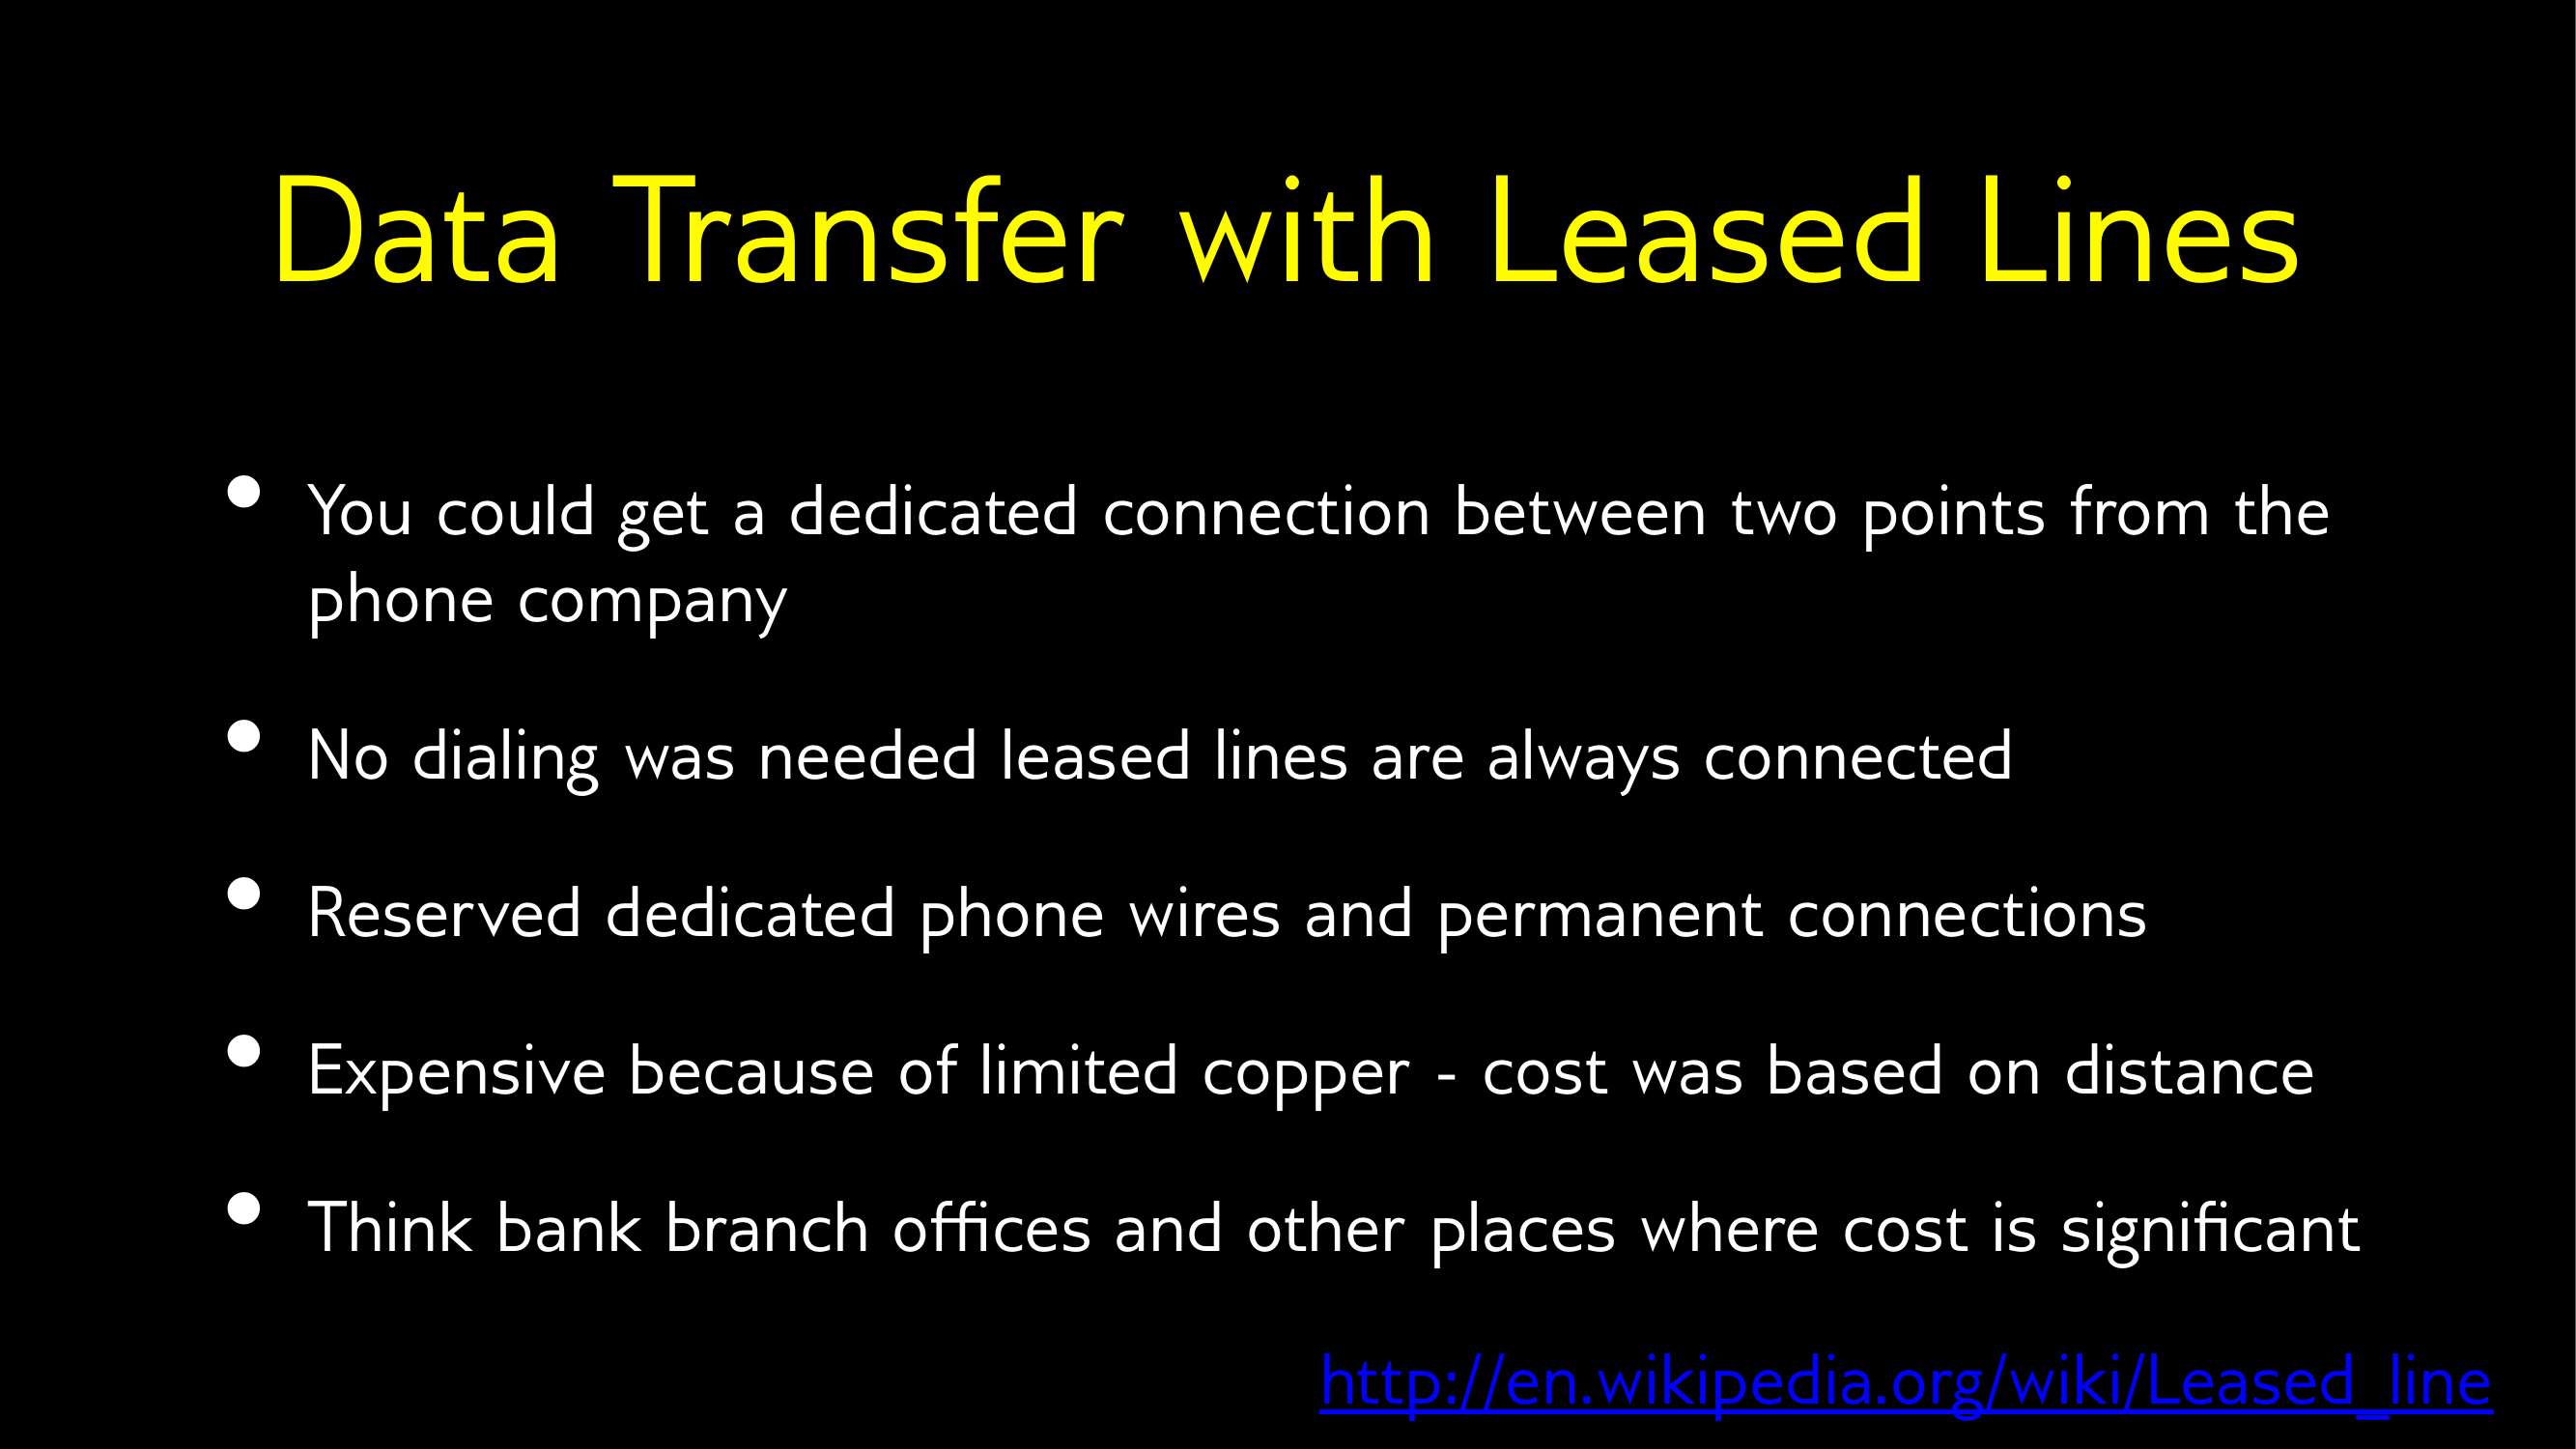

# Data Transfer with Leased Lines
You could get a dedicated connection between two points from the phone company
No dialing was needed leased lines are always connected
Reserved dedicated phone wires and permanent connections
Expensive because of limited copper - cost was based on distance
Think bank branch offices and other places where cost is significant
http://en.wikipedia.org/wiki/Leased_line